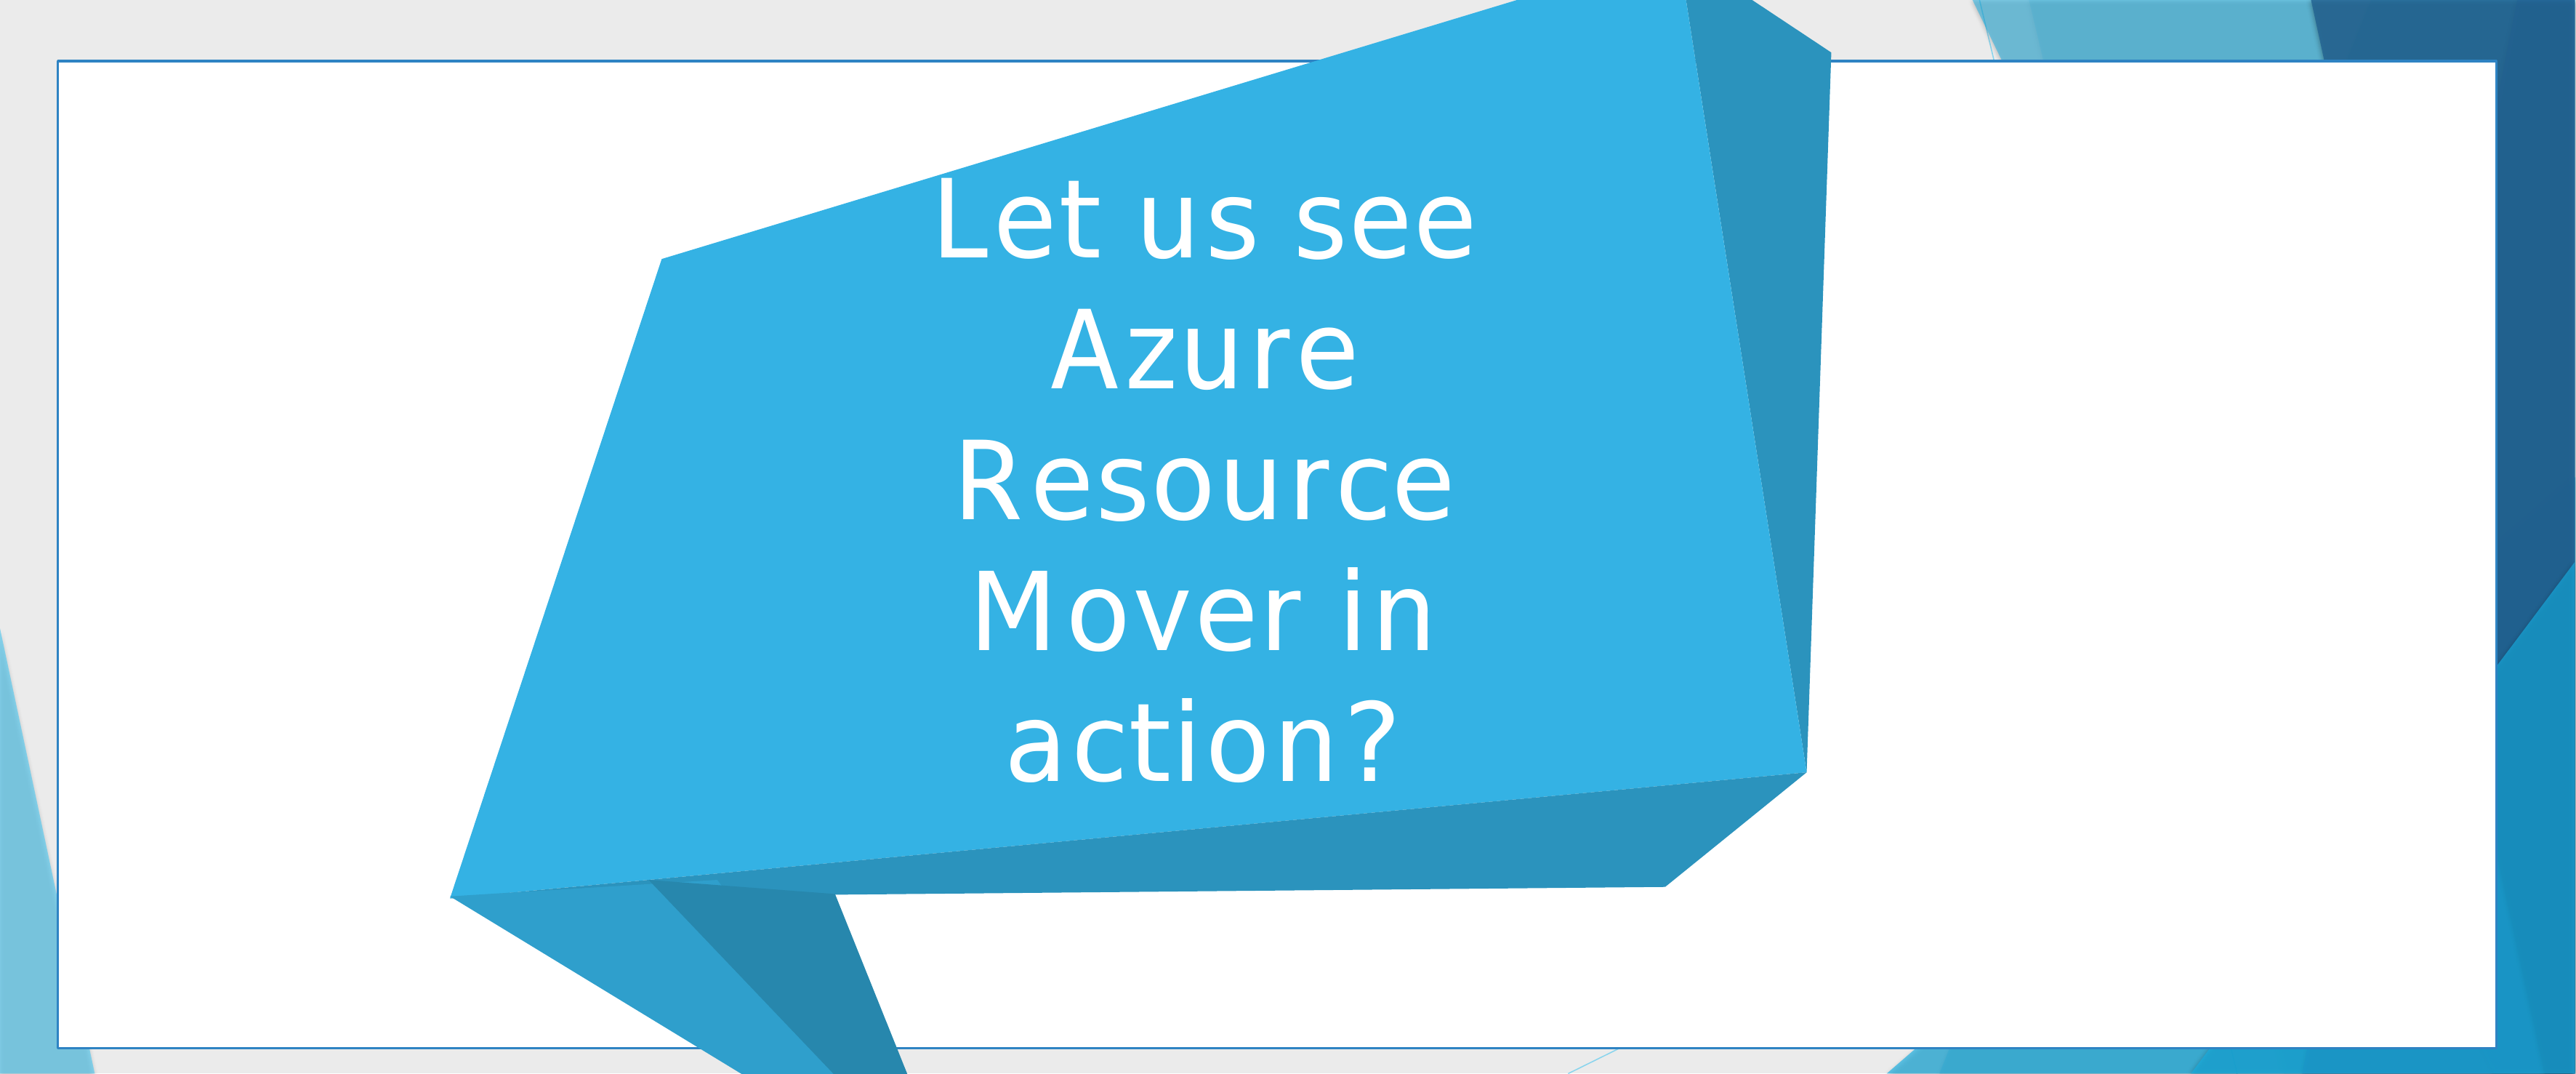

Let us see Azure Resource Mover in action?